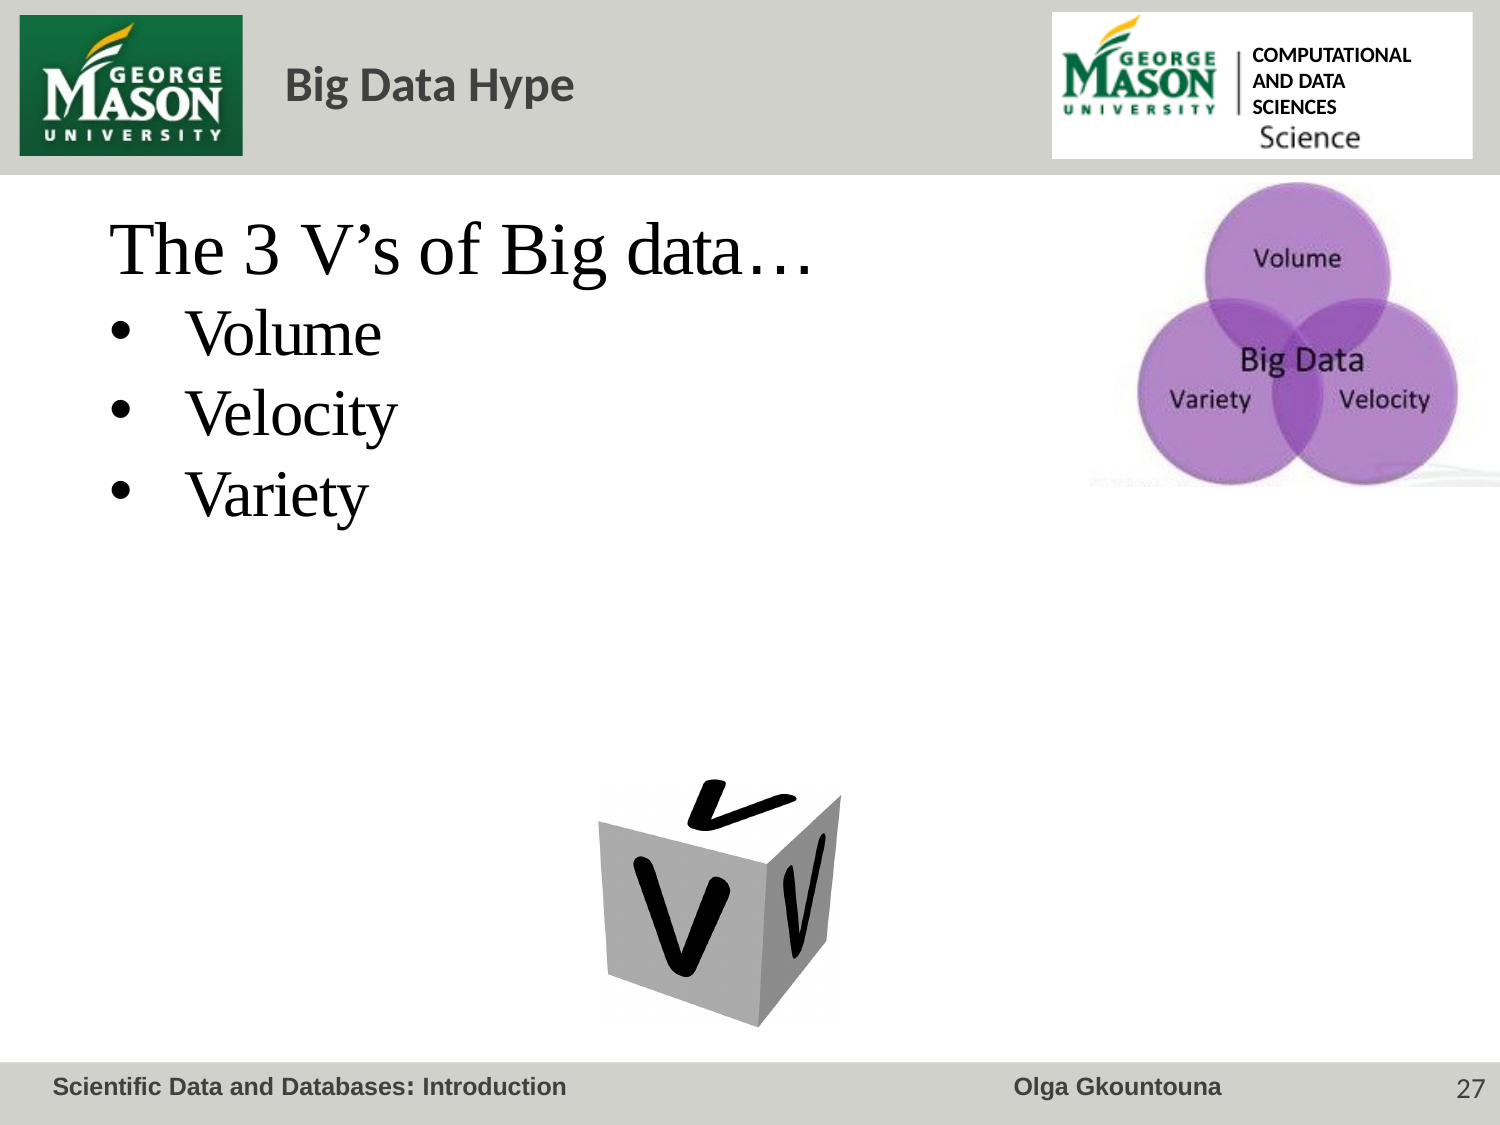

COMPUTATIONAL  AND DATA  SCIENCES
Big Data Hype

The 3 V’s of Big data…
Volume
Velocity
Variety

27
Scientific Data and Databases: Introduction
Olga Gkountouna